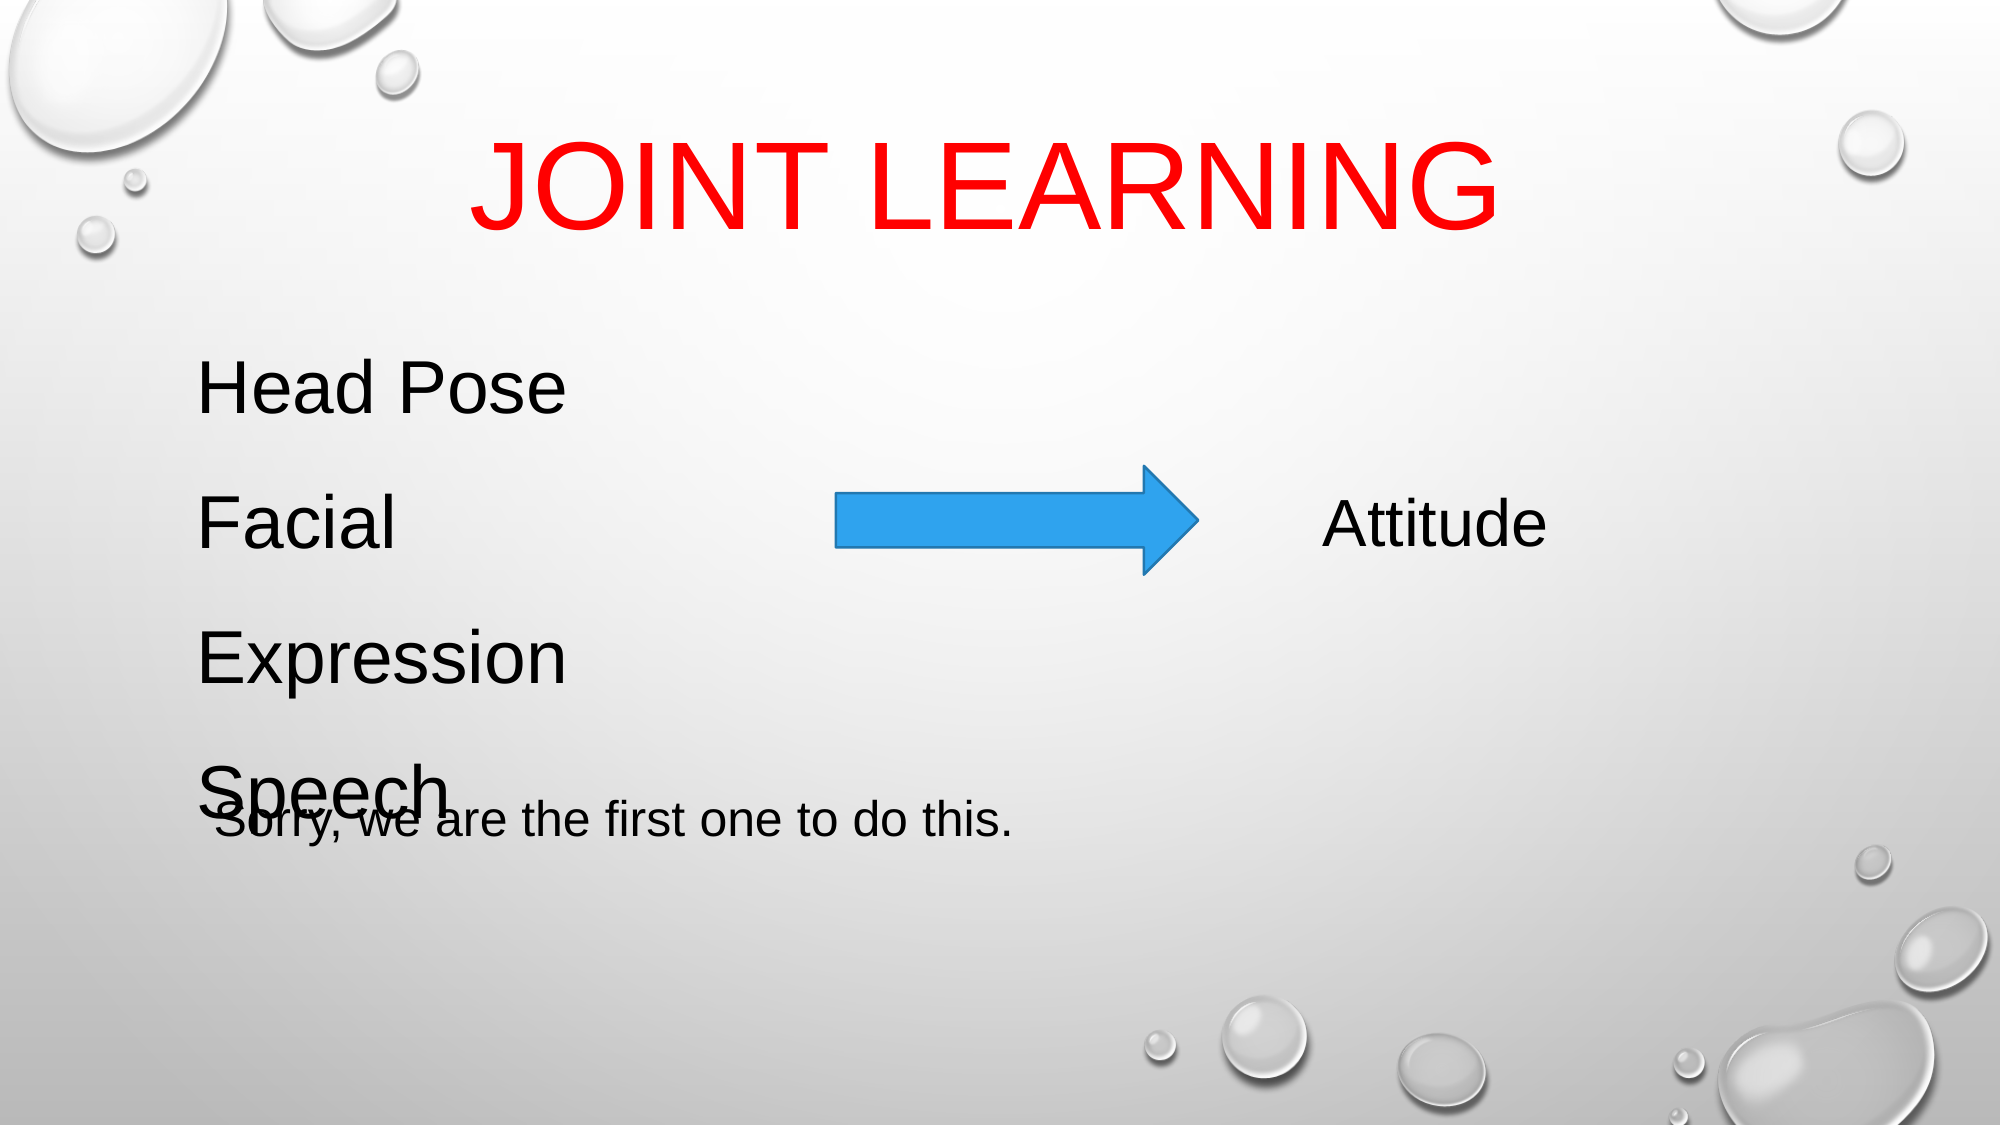

# Joint learning
Head Pose
Facial Expression
Speech

Attitude
Sorry, we are the first one to do this.